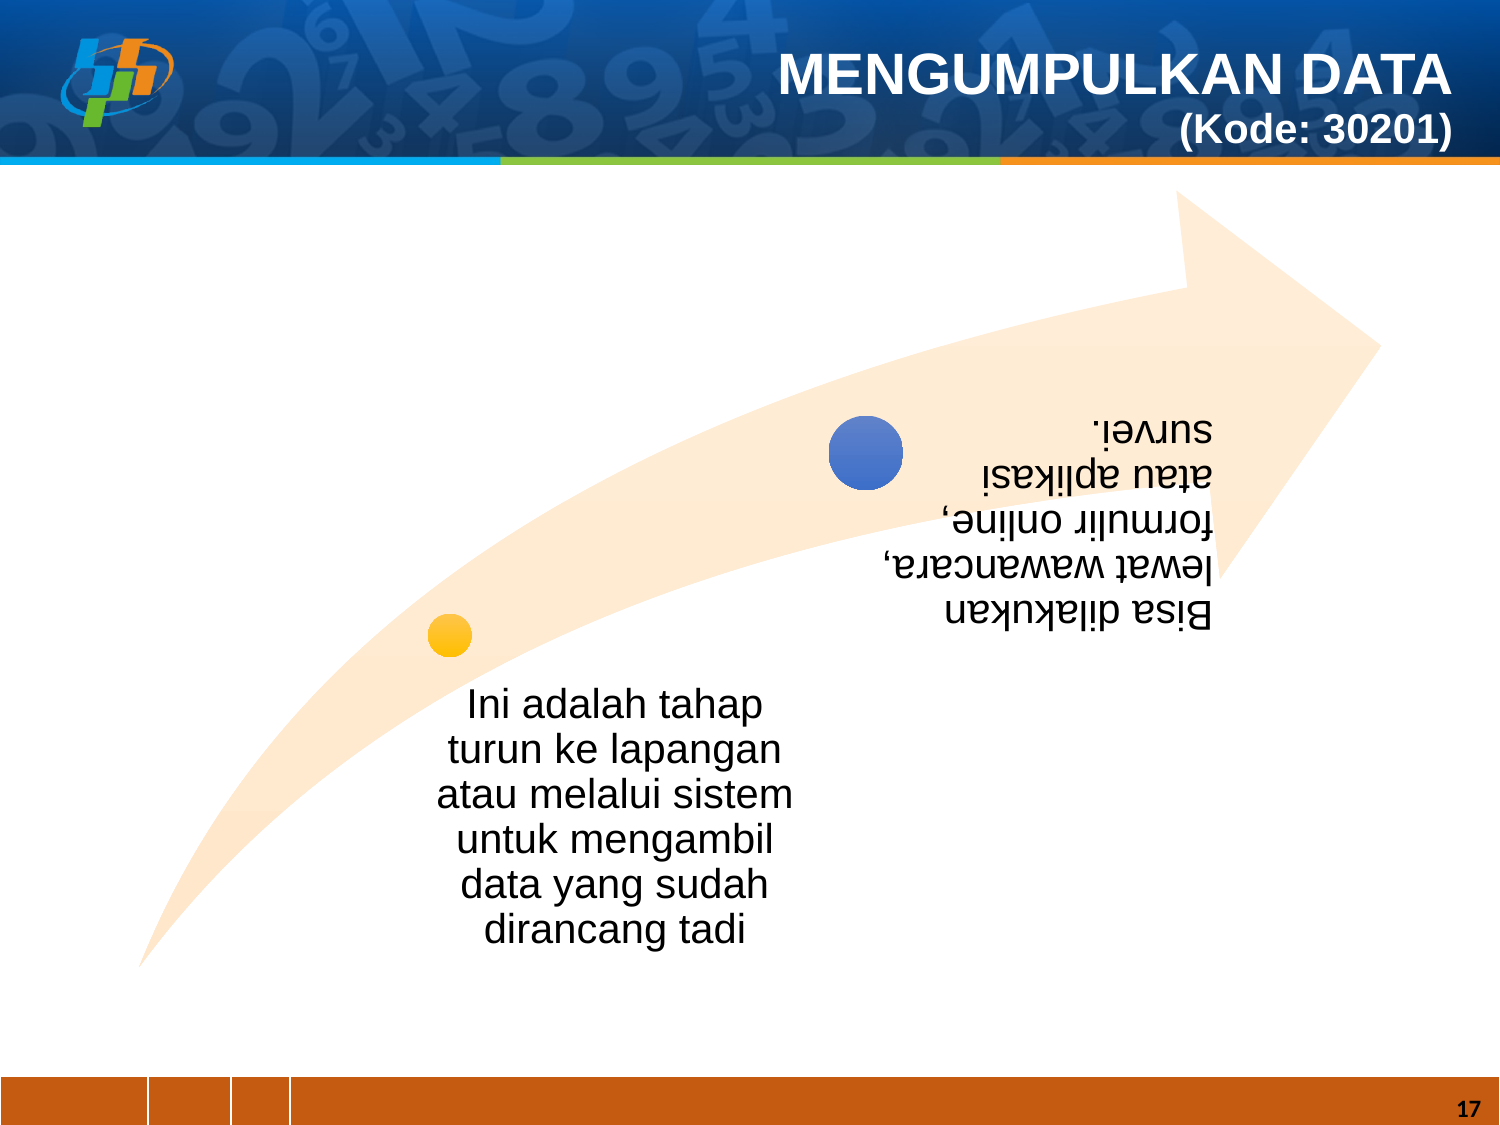

MENGUMPULKAN DATA
(Kode: 30201)

Ini adalah tahap turun ke lapangan atau melalui sistem untuk mengambil data yang sudah dirancang tadi

Bisa dilakukan lewat wawancara, formulir online, atau aplikasi survei.
|  |  |  |  |
| --- | --- | --- | --- |
17